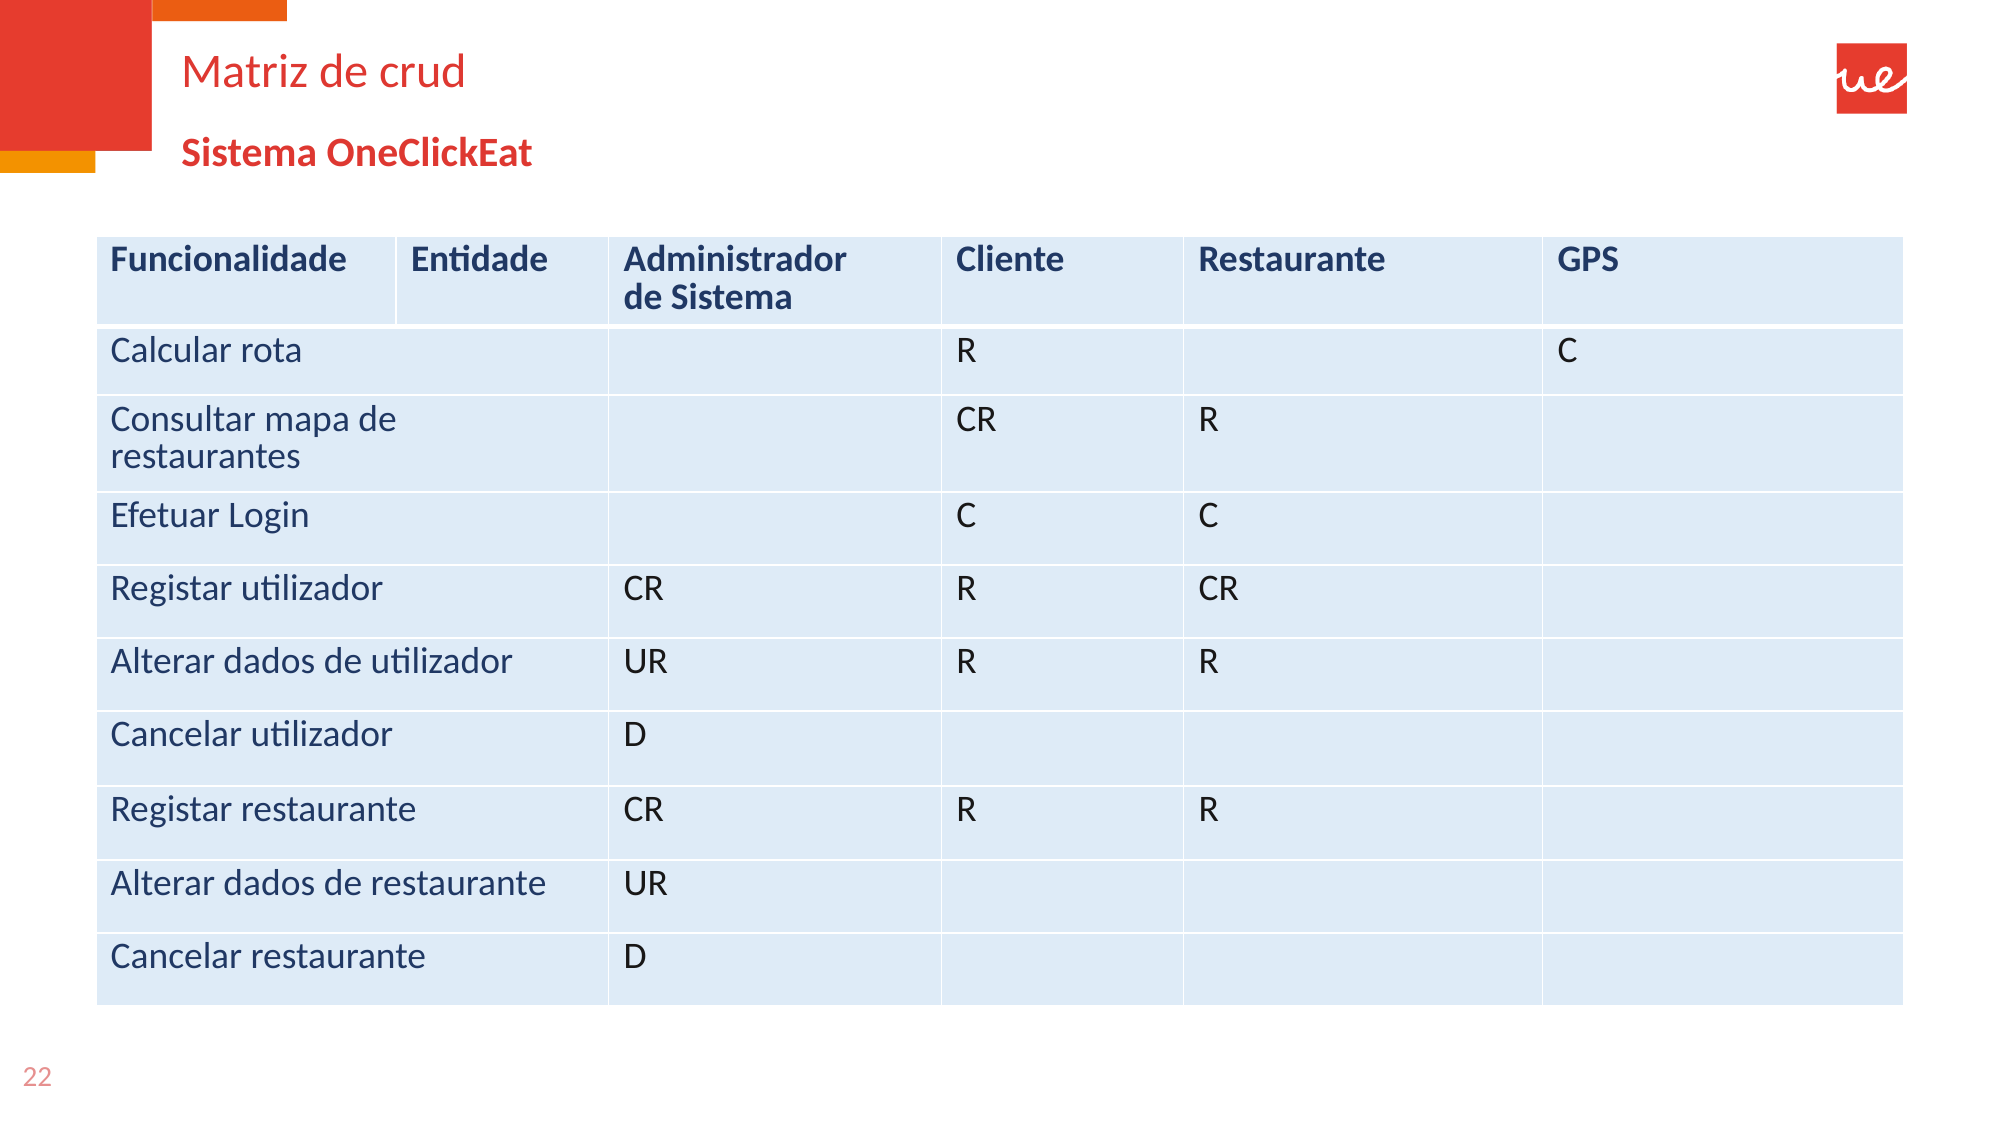

# Matriz de crud
Sistema OneClickEat
| Funcionalidade | Entidade | Administrador de Sistema | Cliente | Restaurante | GPS |
| --- | --- | --- | --- | --- | --- |
| Calcular rota |  |  | R |  | C |
| Consultar mapa de restaurantes |  |  | CR | R |  |
| Efetuar Login |  |  | C | C |  |
| Registar utilizador |  | CR | R | CR |  |
| Alterar dados de utilizador |  | UR | R | R |  |
| Cancelar utilizador |  | D |  |  |  |
| Registar restaurante |  | CR | R | R |  |
| Alterar dados de restaurante |  | UR |  |  |  |
| Cancelar restaurante |  | D |  |  |  |
22